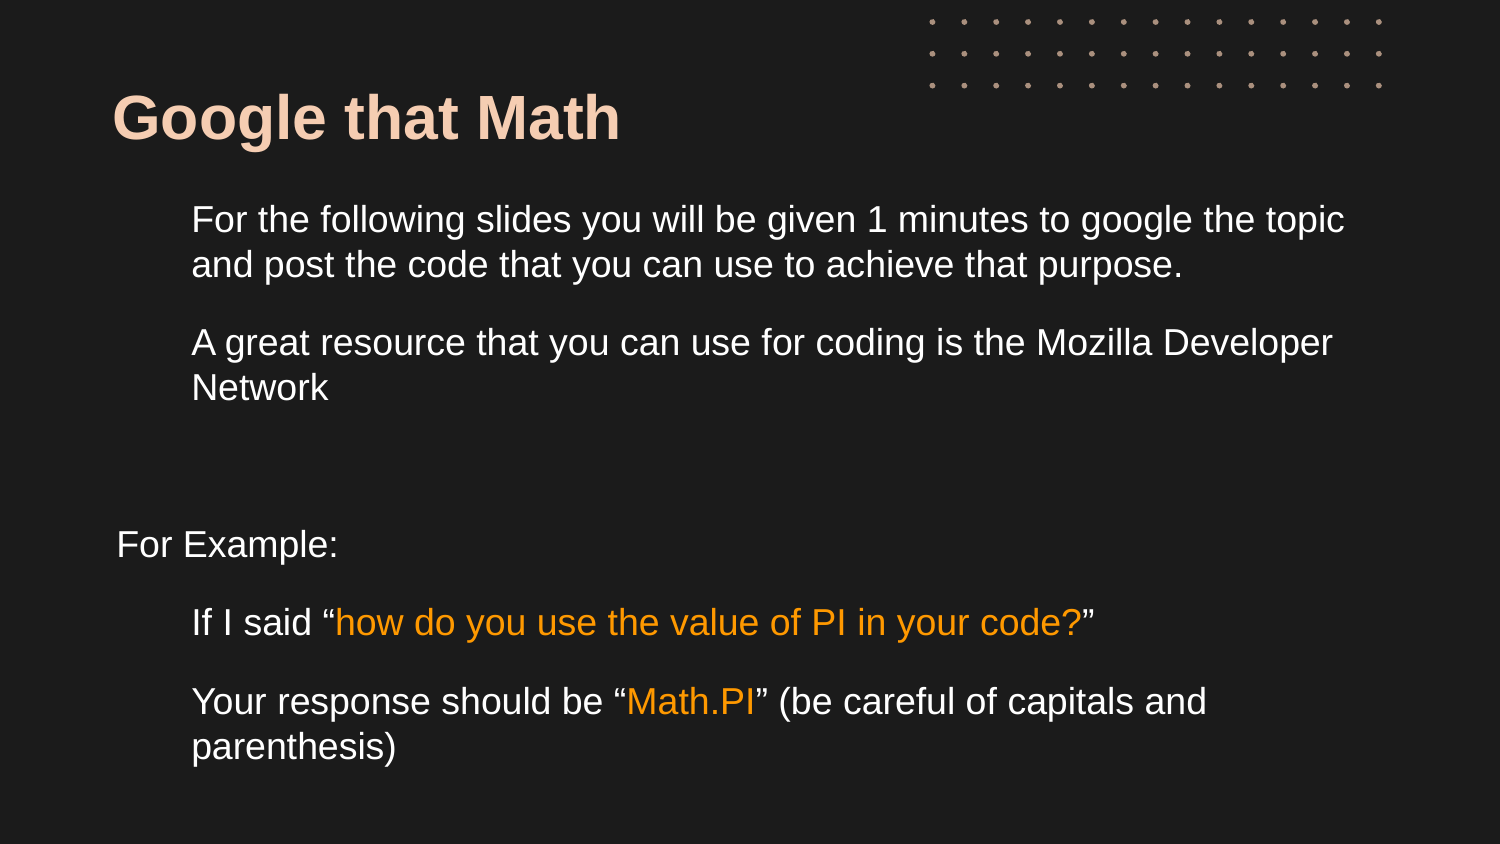

# Google that Math
For the following slides you will be given 1 minutes to google the topic and post the code that you can use to achieve that purpose.
A great resource that you can use for coding is the Mozilla Developer Network

For Example:
If I said “how do you use the value of PI in your code?”
Your response should be “Math.PI” (be careful of capitals and  parenthesis)